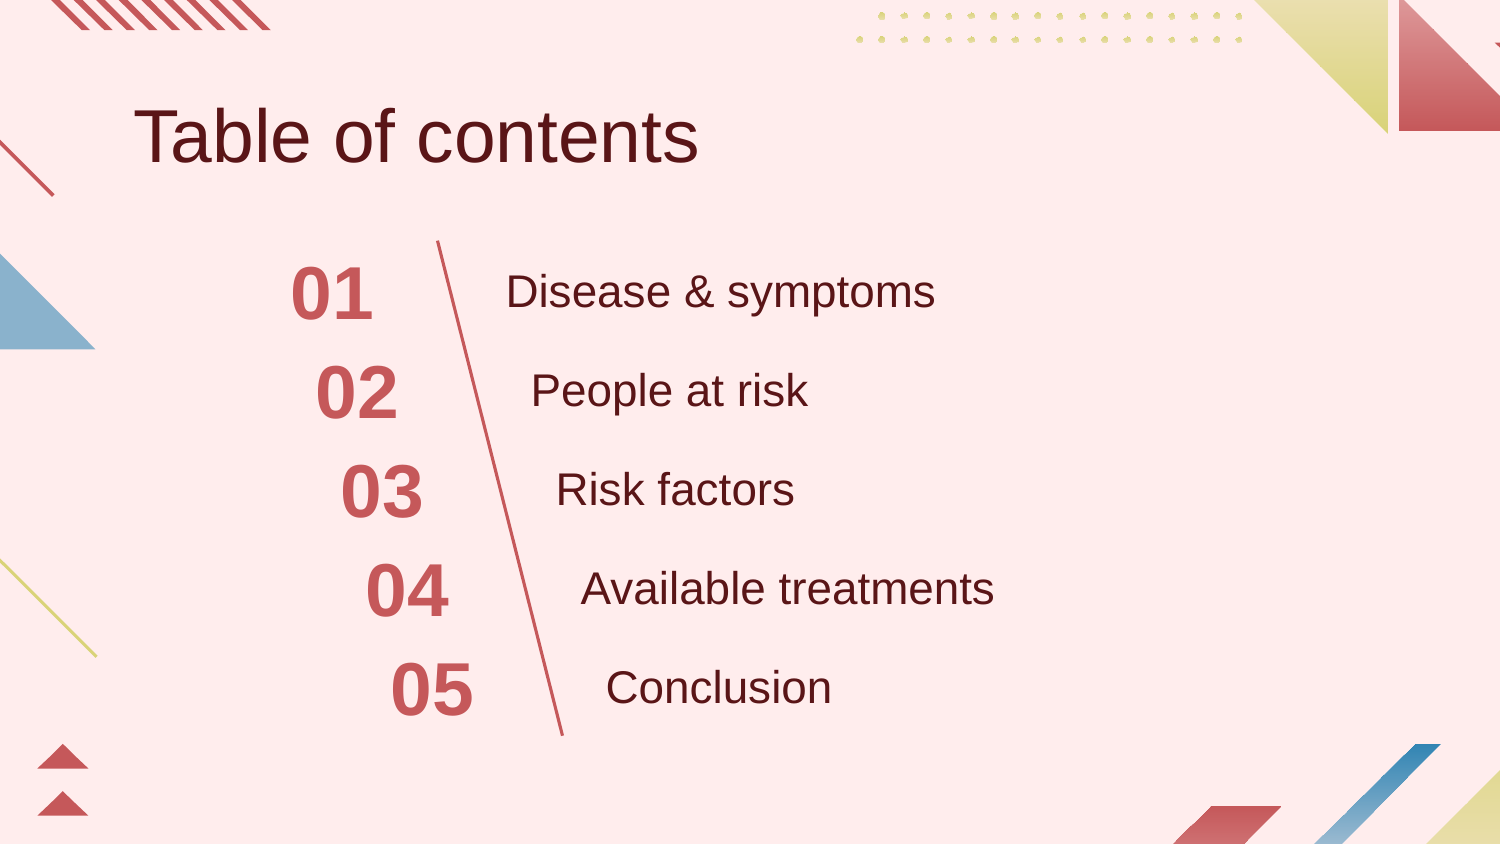

# Table of contents
01
Disease & symptoms
02
People at risk
03
Risk factors
04
Available treatments
05
Conclusion